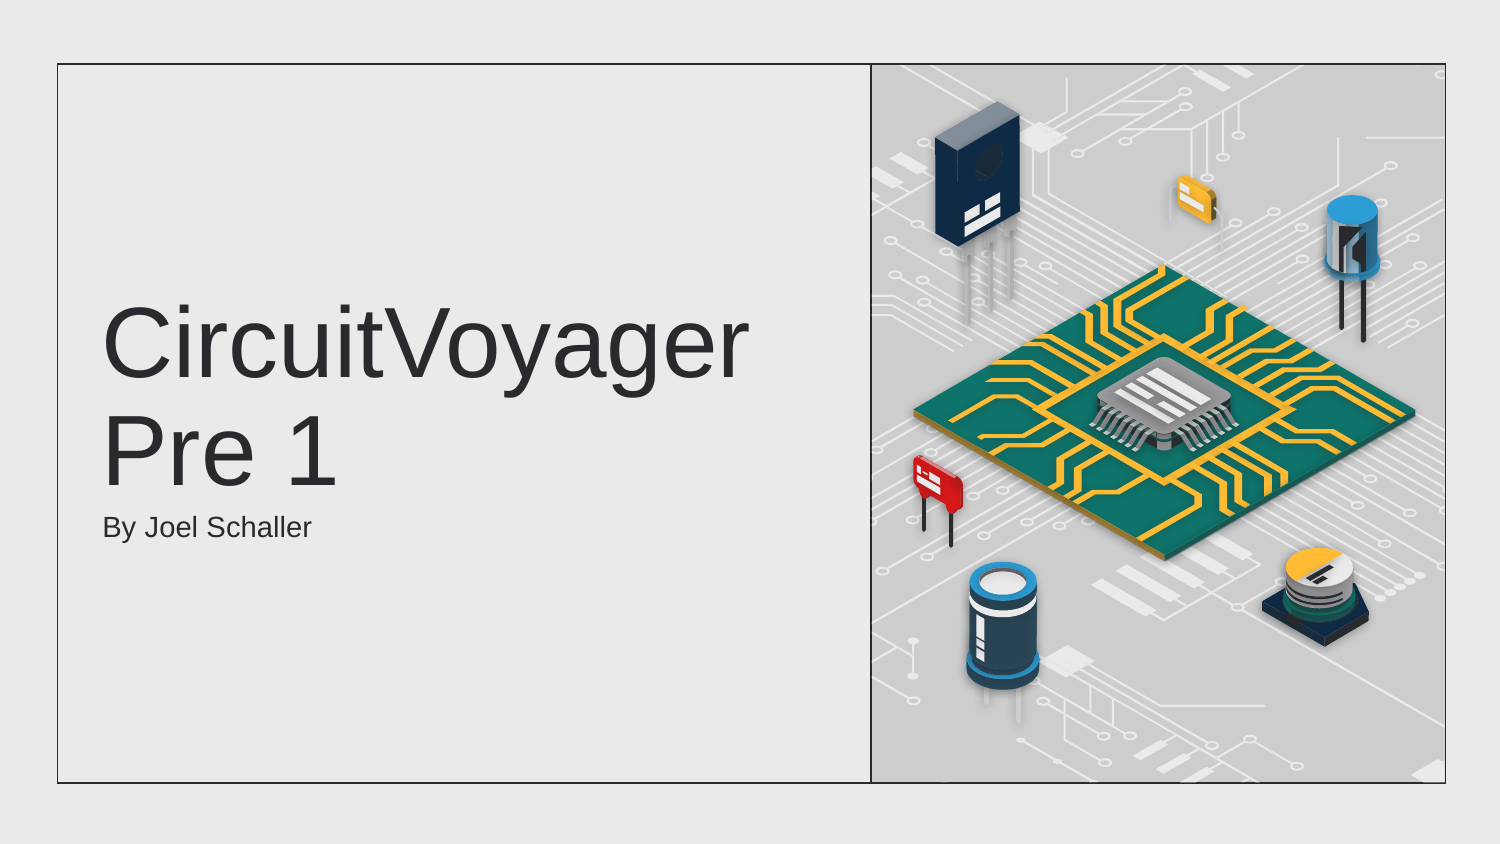

# CircuitVoyager Pre 1
By Joel Schaller